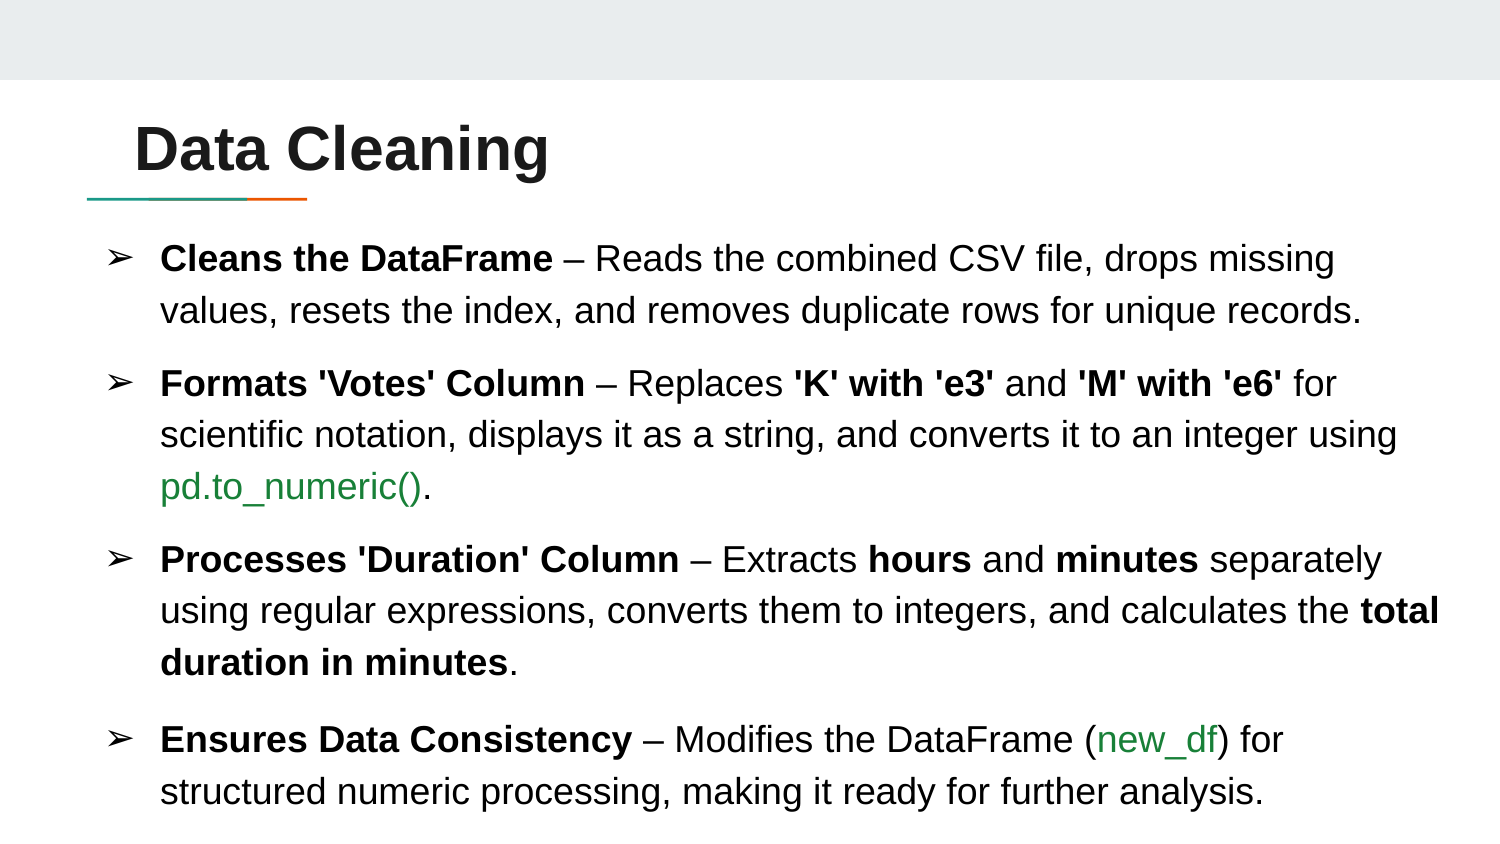

# Data Cleaning
Cleans the DataFrame – Reads the combined CSV file, drops missing values, resets the index, and removes duplicate rows for unique records.
Formats 'Votes' Column – Replaces 'K' with 'e3' and 'M' with 'e6' for scientific notation, displays it as a string, and converts it to an integer using pd.to_numeric().
Processes 'Duration' Column – Extracts hours and minutes separately using regular expressions, converts them to integers, and calculates the total duration in minutes.
Ensures Data Consistency – Modifies the DataFrame (new_df) for structured numeric processing, making it ready for further analysis.